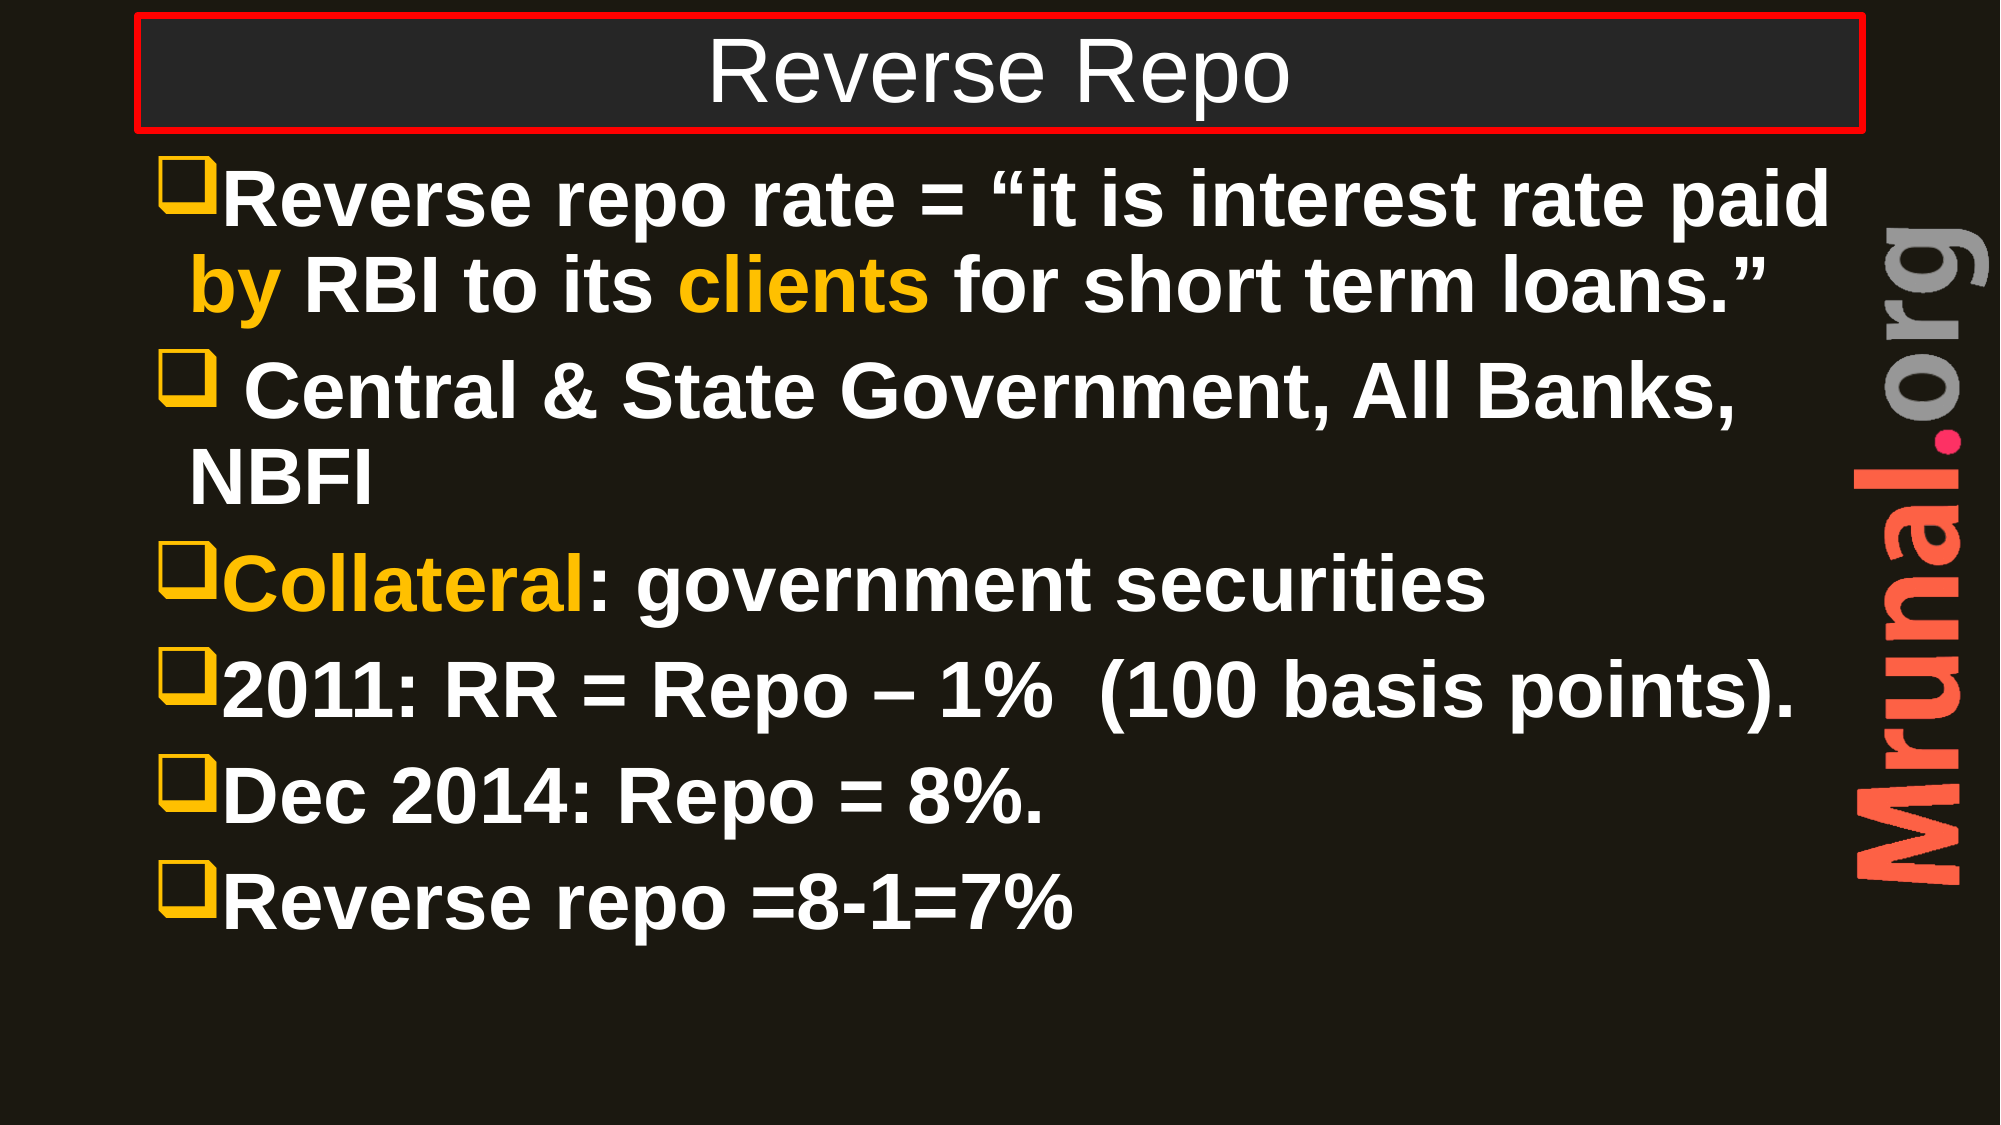

# Reverse Repo
Reverse repo rate = “it is interest rate paid by RBI to its clients for short term loans.”
 Central & State Government, All Banks, NBFI
Collateral: government securities
2011: RR = Repo – 1%  (100 basis points).
Dec 2014: Repo = 8%.
Reverse repo =8-1=7%